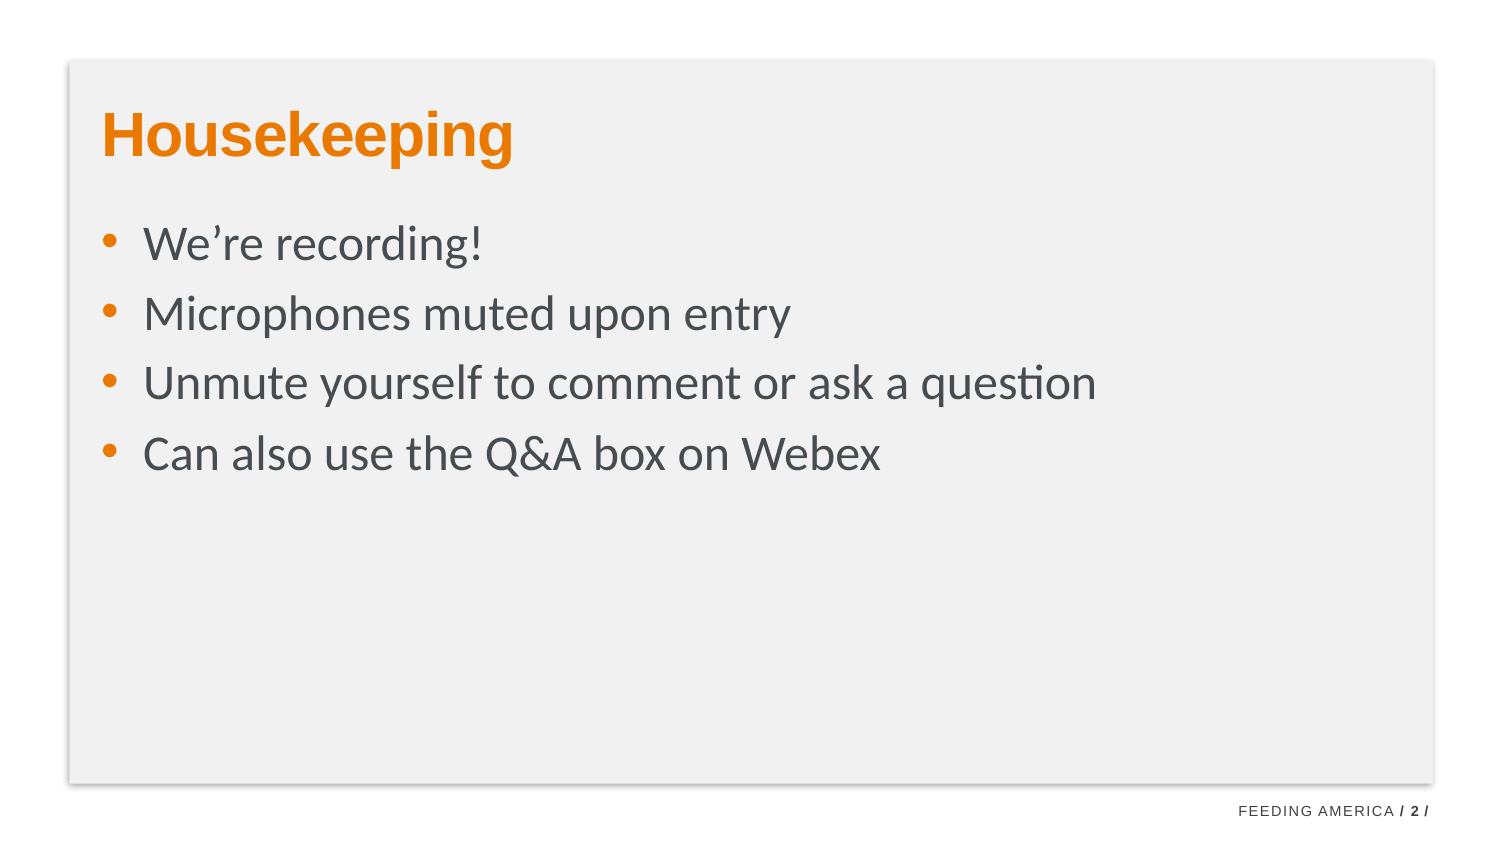

# Housekeeping
We’re recording!
Microphones muted upon entry
Unmute yourself to comment or ask a question
Can also use the Q&A box on Webex